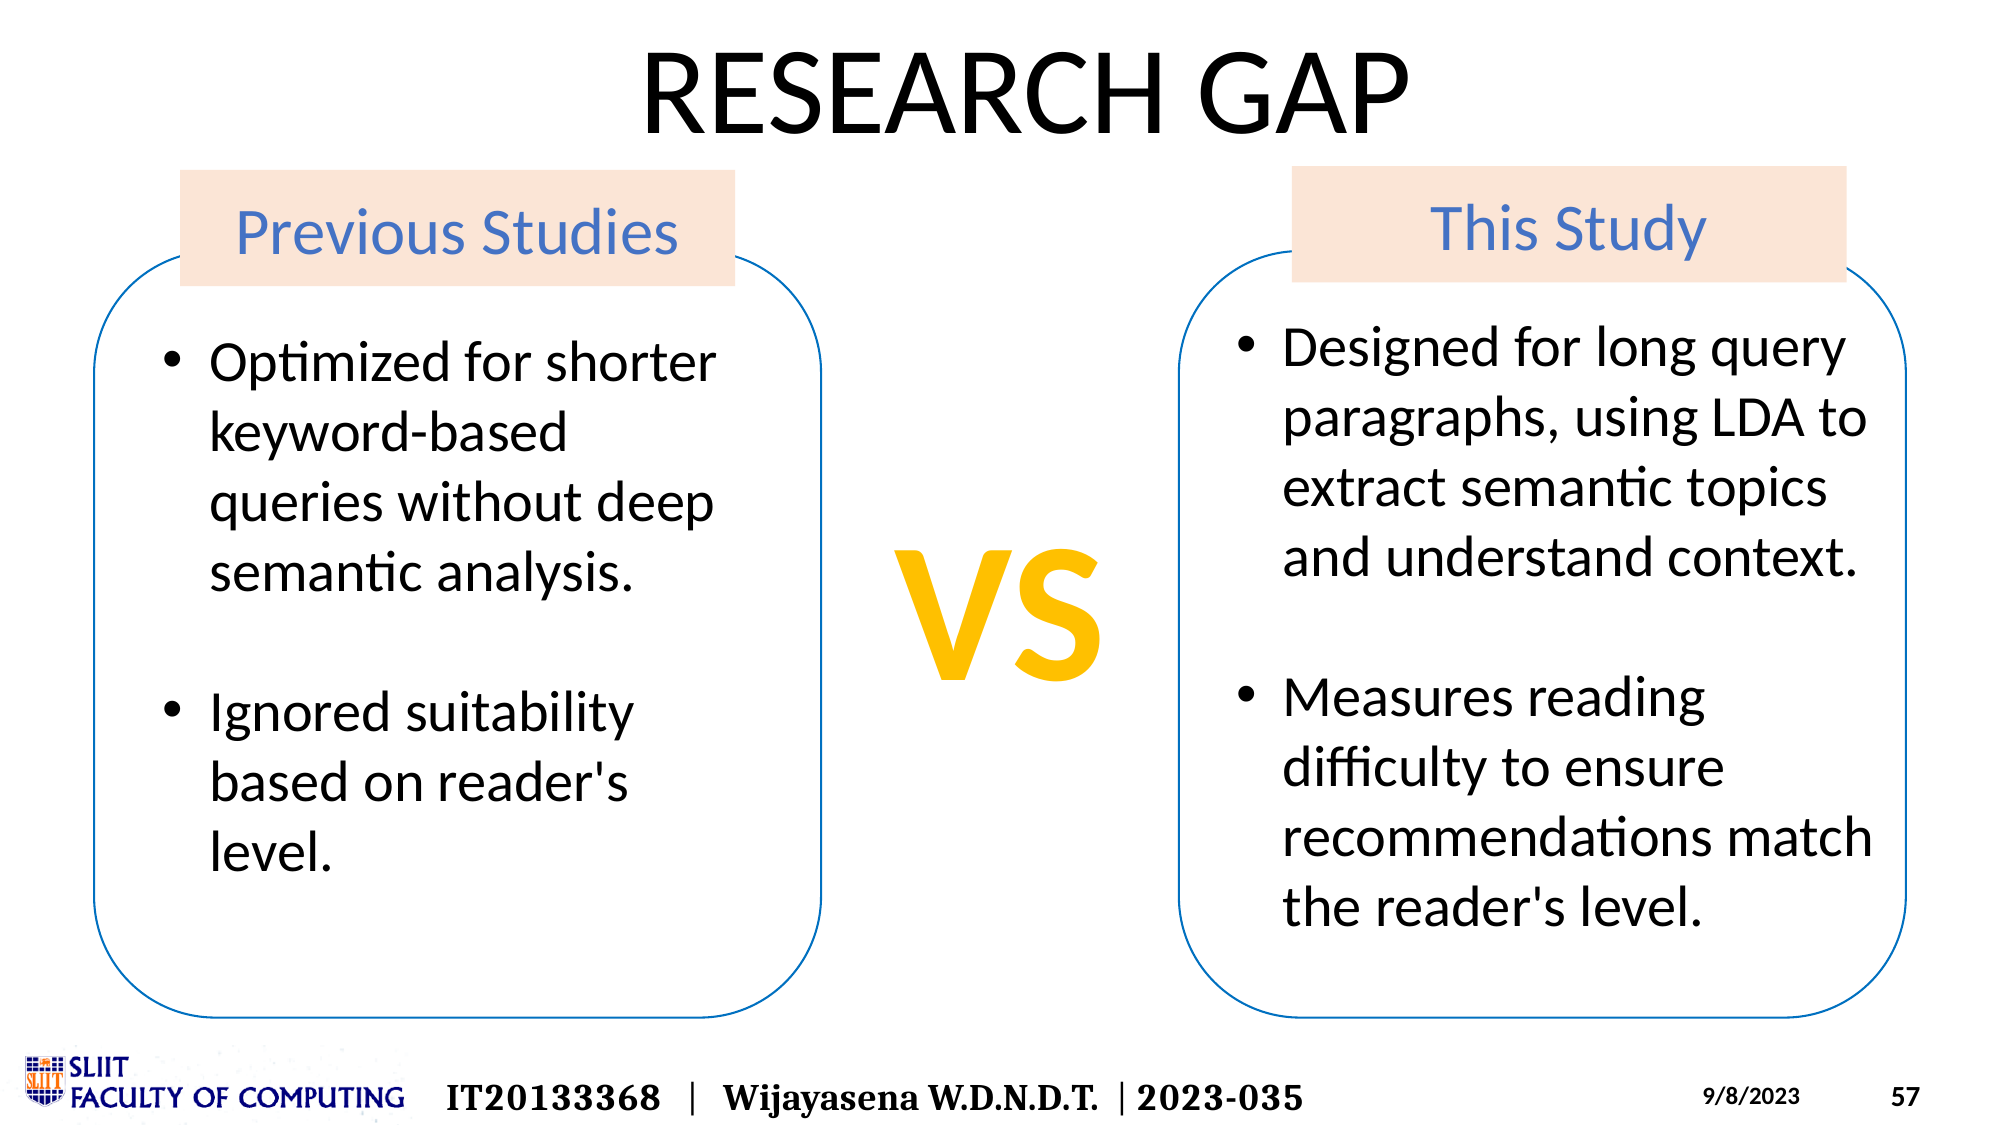

RESEARCH GAP
This Study
Previous Studies

VS
Designed for long query paragraphs, using LDA to extract semantic topics and understand context.

Measures reading difficulty to ensure recommendations match the reader's level.
Optimized for shorter keyword-based queries without deep semantic analysis.

Ignored suitability based on reader's level.

IT20133368   |   Wijayasena W.D.N.D.T.  | 2023-035